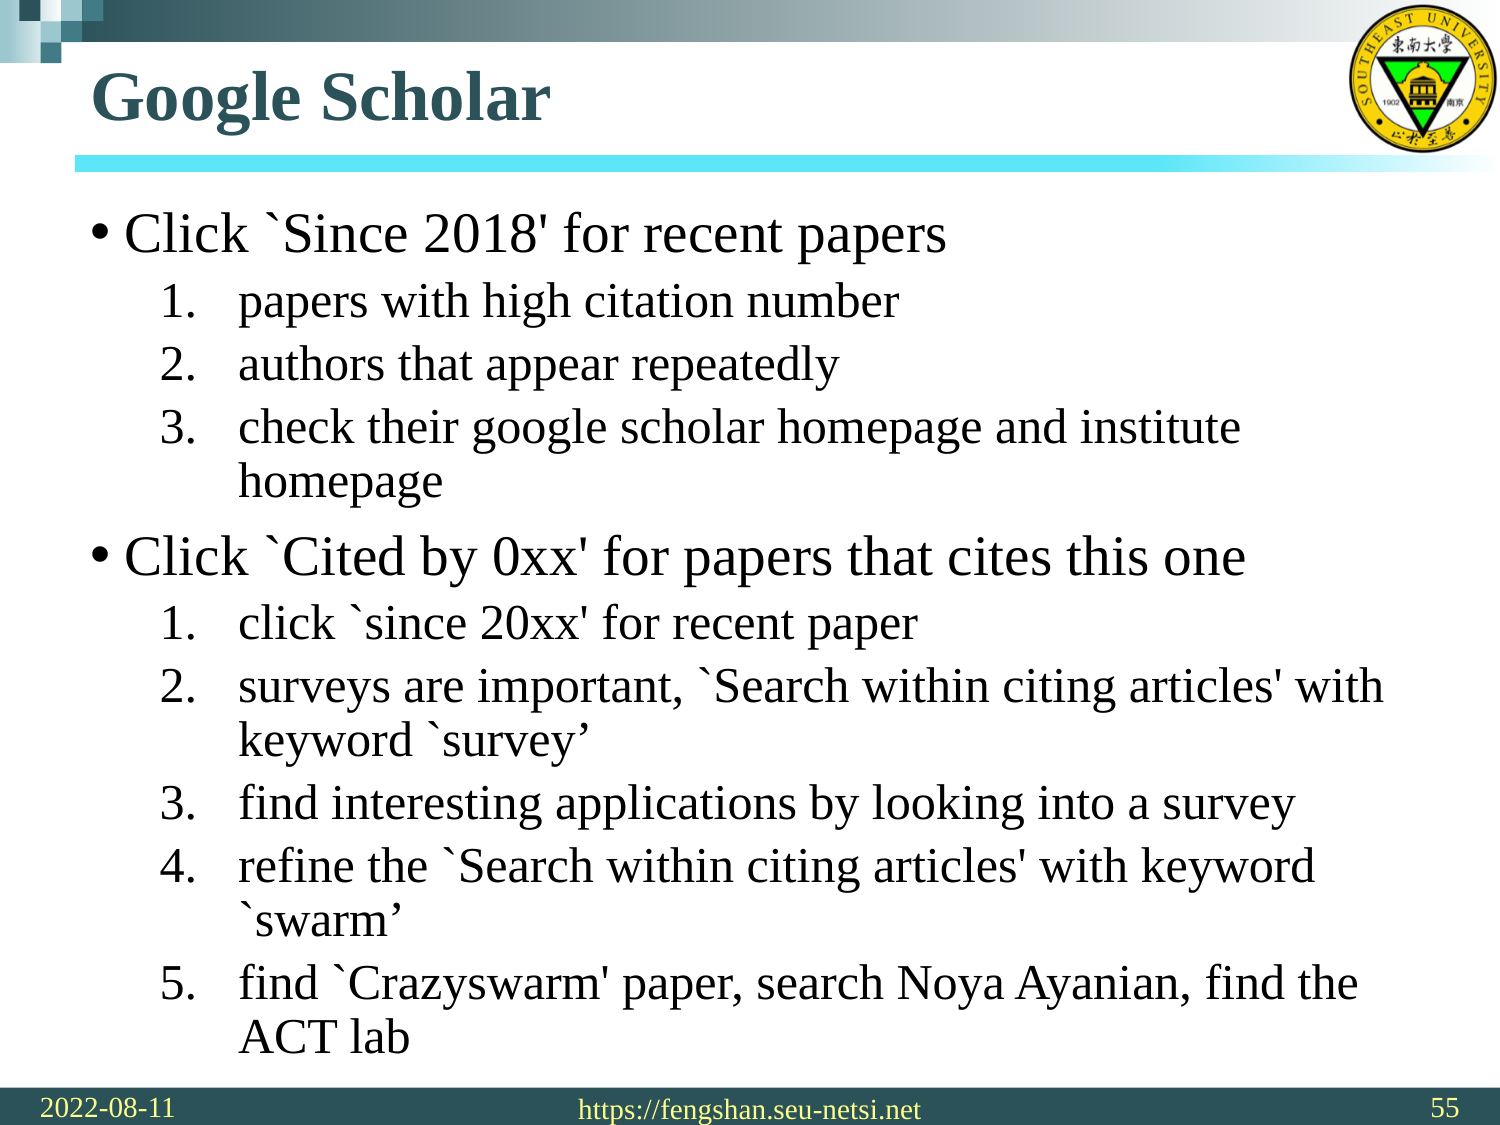

# Google Scholar
Click `Since 2018' for recent papers
papers with high citation number
authors that appear repeatedly
check their google scholar homepage and institute homepage
Click `Cited by 0xx' for papers that cites this one
click `since 20xx' for recent paper
surveys are important, `Search within citing articles' with keyword `survey’
find interesting applications by looking into a survey
refine the `Search within citing articles' with keyword `swarm’
find `Crazyswarm' paper, search Noya Ayanian, find the ACT lab

2022-08-11
55
https://fengshan.seu-netsi.net